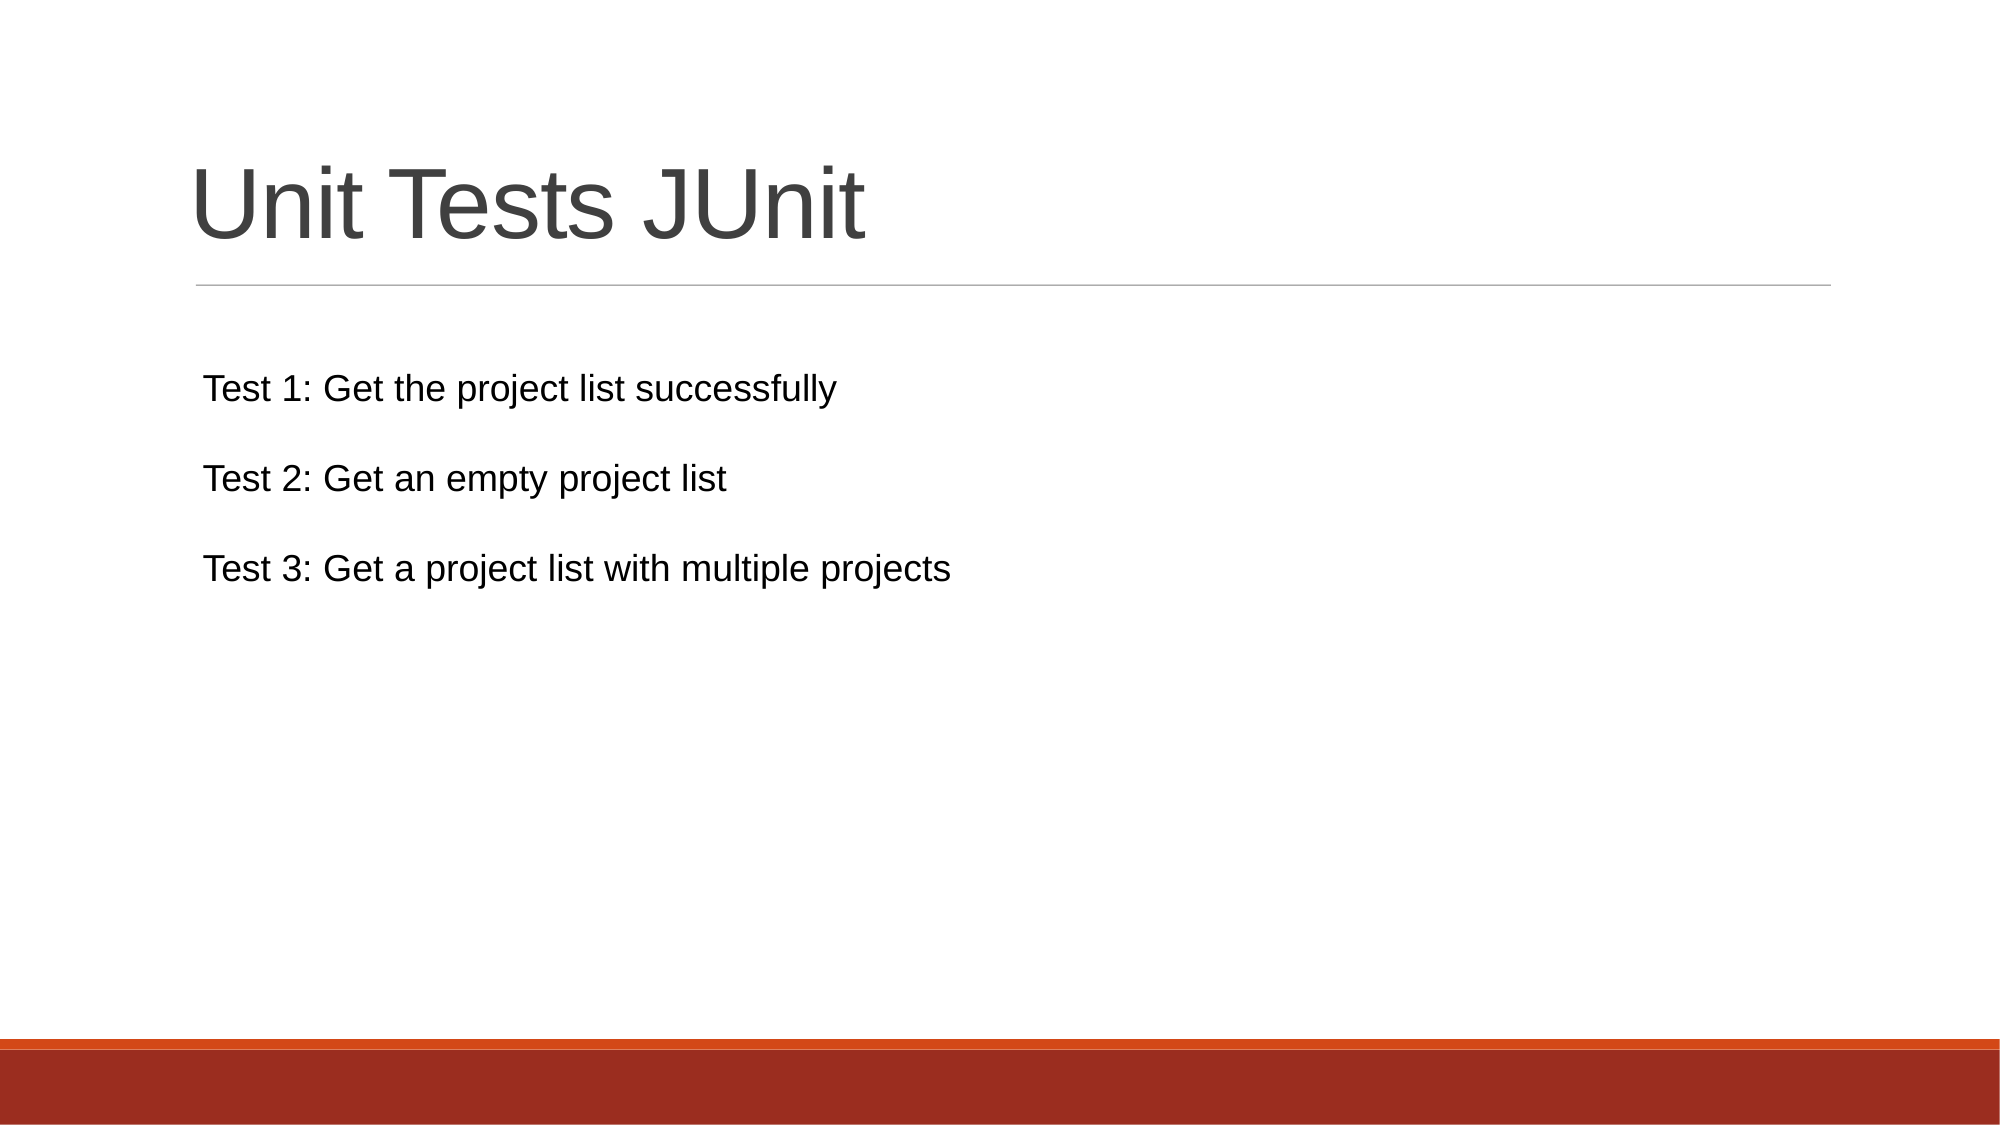

Unit Tests JUnit
Test 1: Get the project list successfully

Test 2: Get an empty project list

Test 3: Get a project list with multiple projects